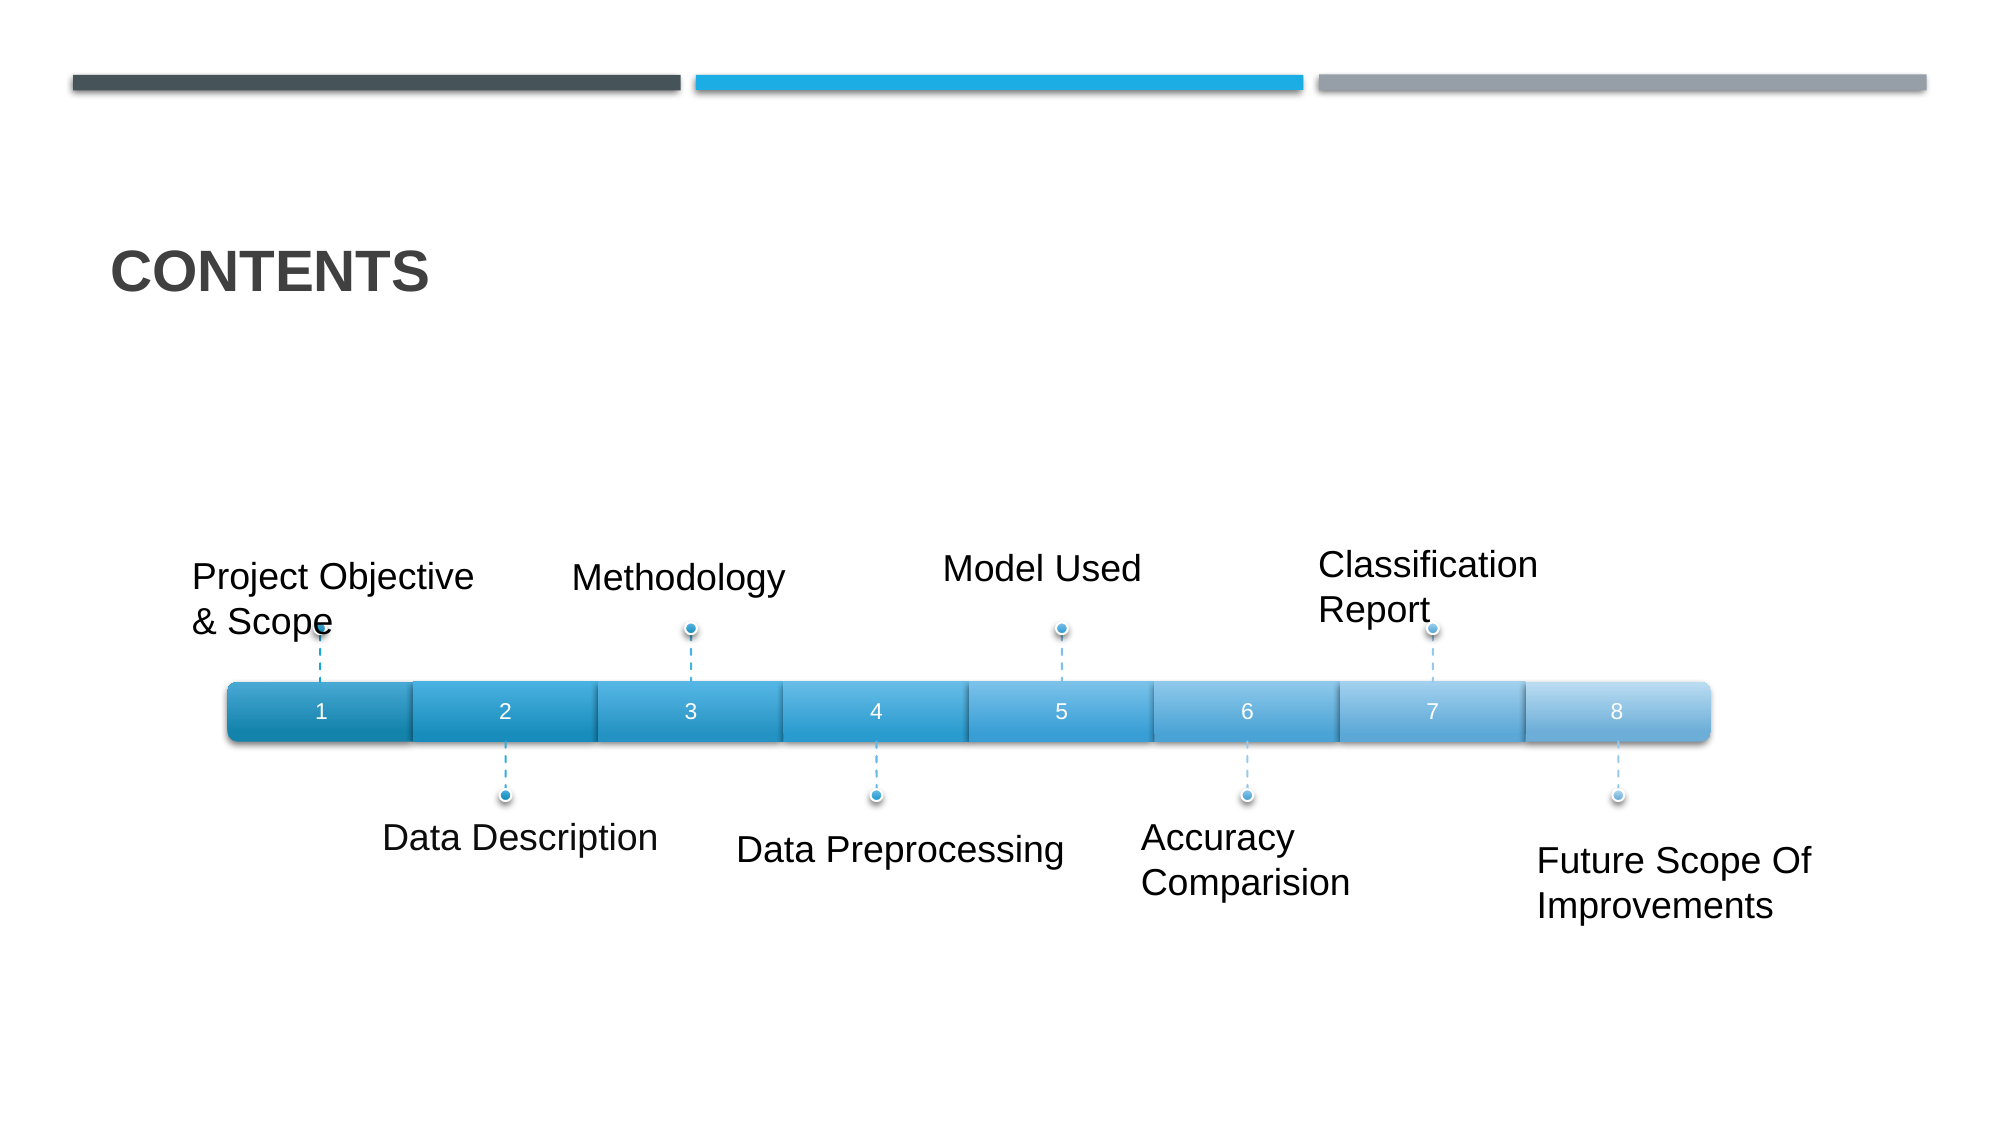

# CONTENTS
1
2
3
4
5
6
7
8
Classification Report
Model Used
Project Objective & Scope
Methodology
Data Description

Accuracy Comparision
Data Preprocessing
Future Scope Of Improvements